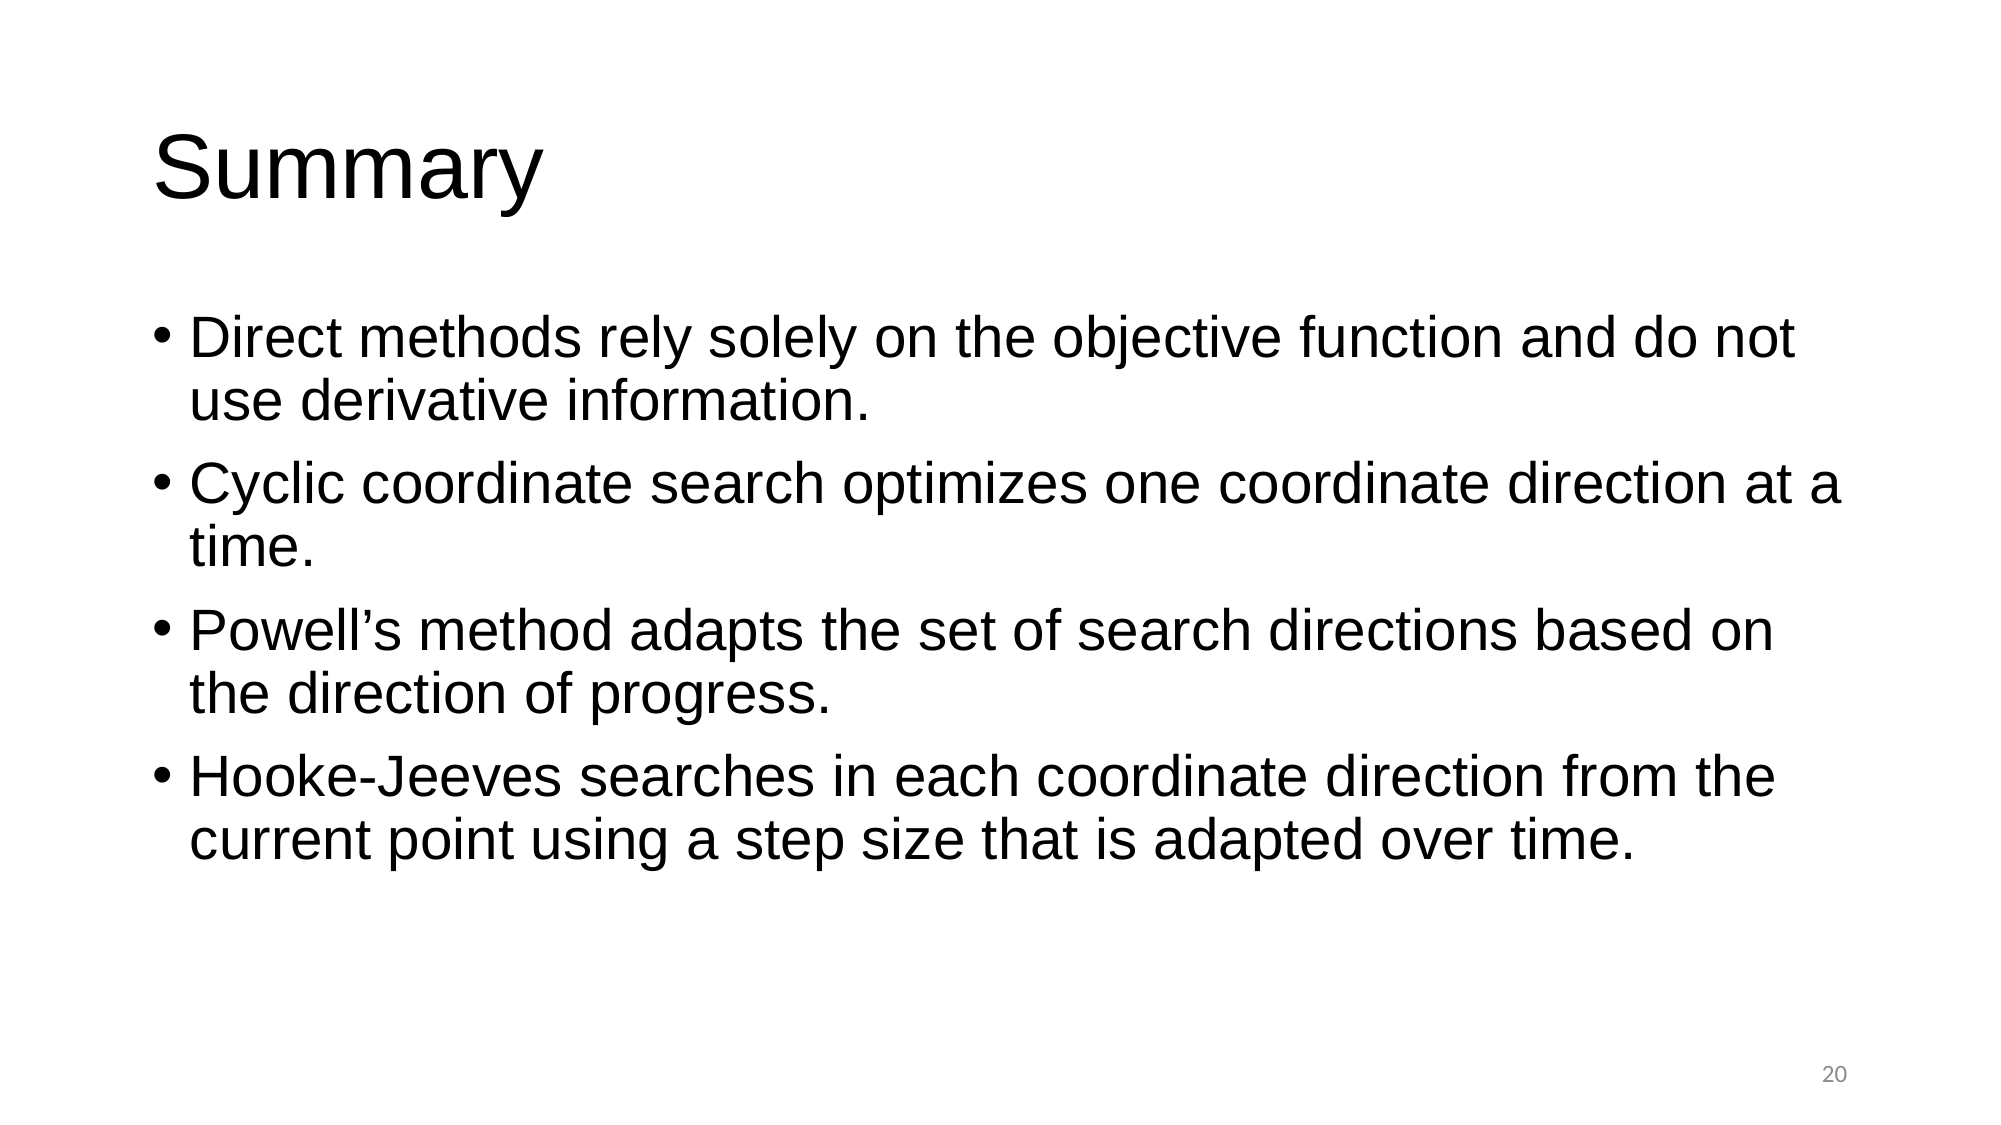

# Summary
Direct methods rely solely on the objective function and do not use derivative information.
Cyclic coordinate search optimizes one coordinate direction at a time.
Powell’s method adapts the set of search directions based on the direction of progress.
Hooke-Jeeves searches in each coordinate direction from the current point using a step size that is adapted over time.
20